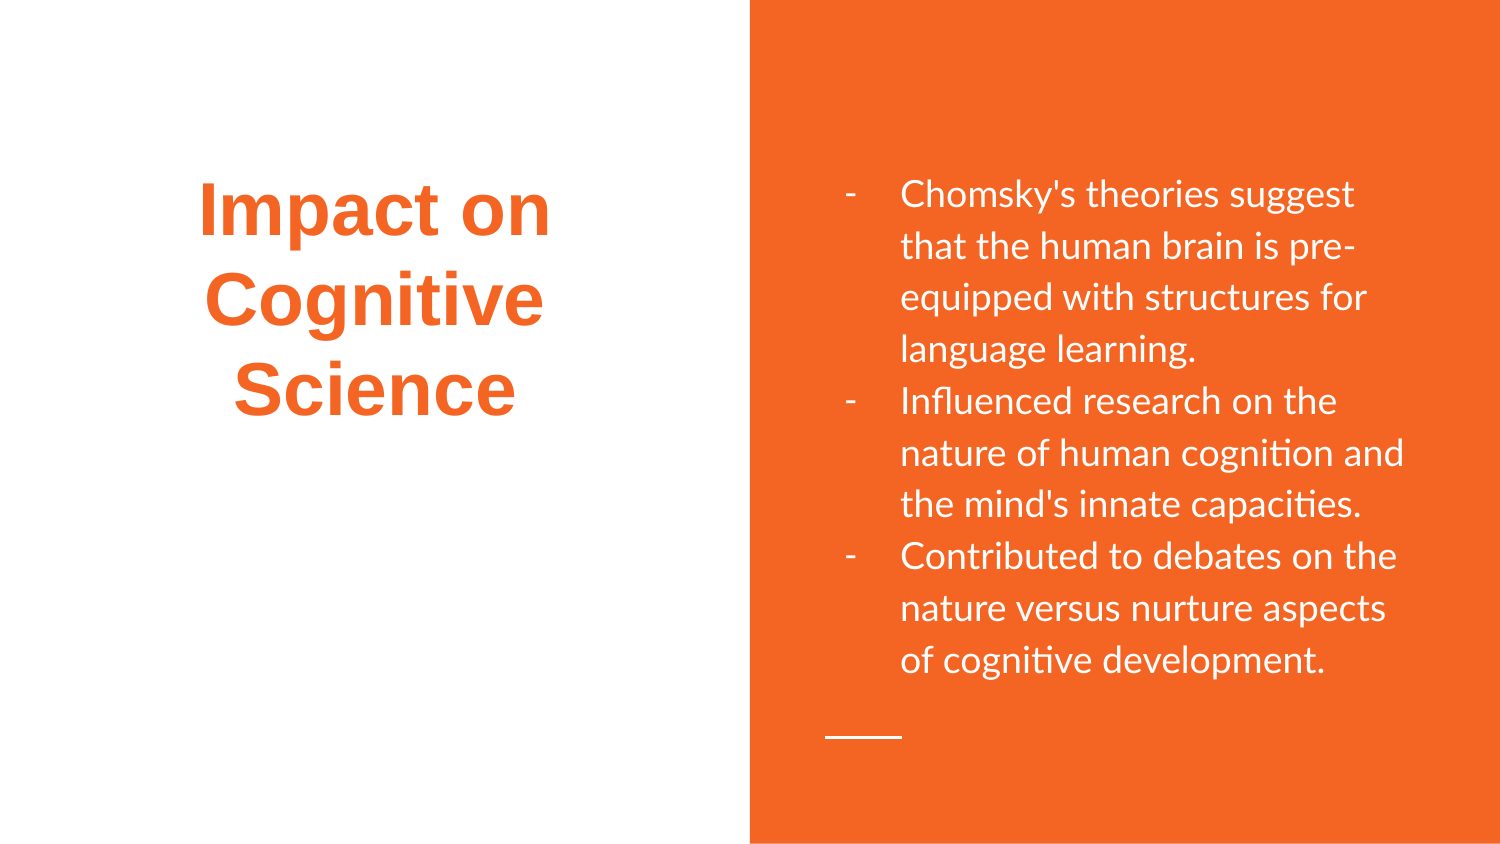

Chomsky's theories suggest that the human brain is pre-equipped with structures for language learning.
Influenced research on the nature of human cognition and the mind's innate capacities.
Contributed to debates on the nature versus nurture aspects of cognitive development.
# Impact on Cognitive Science